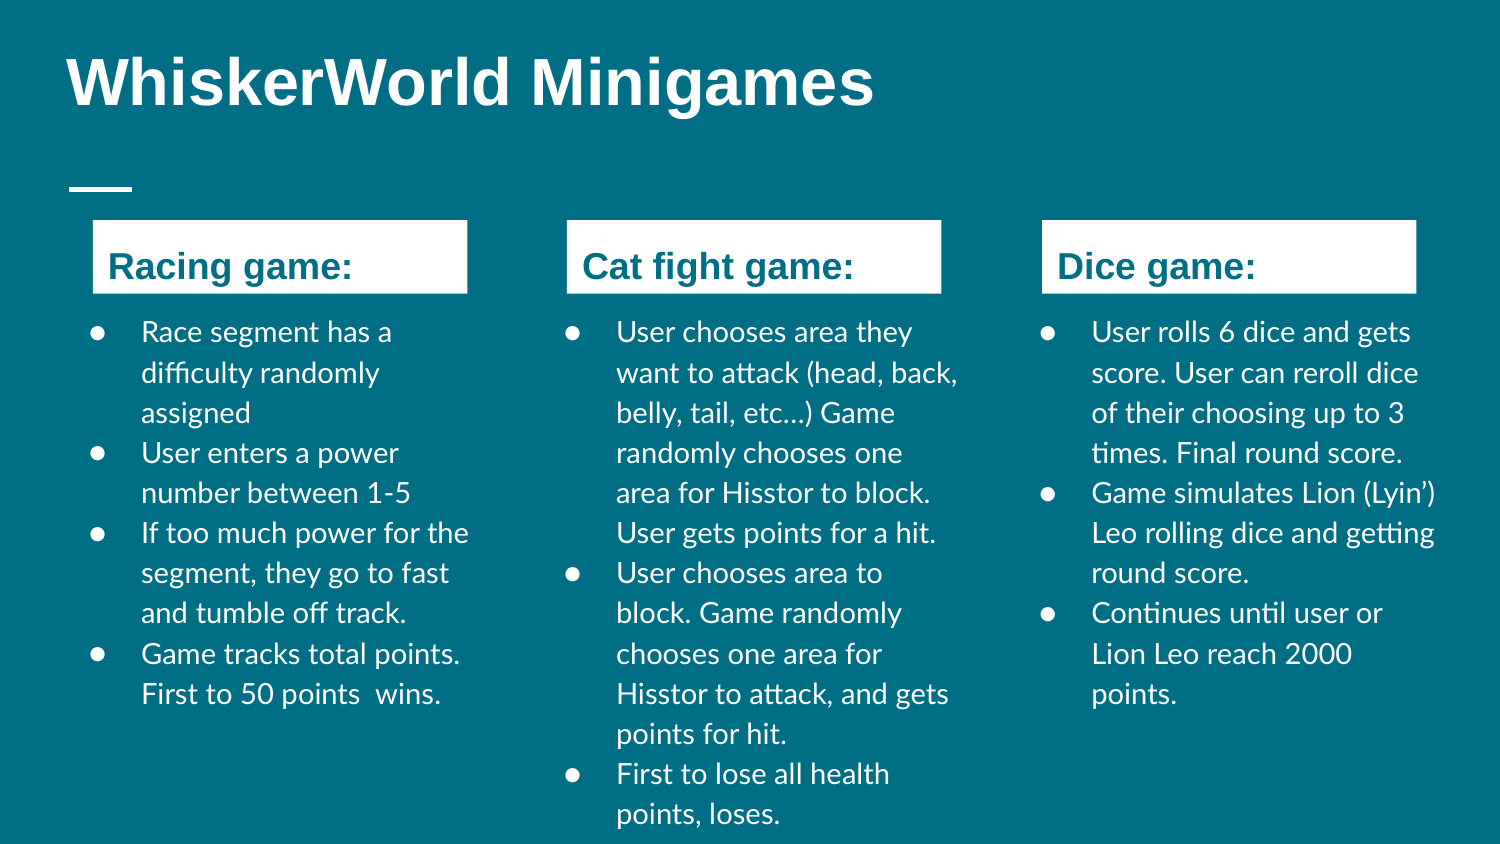

# WhiskerWorld Minigames

Race segment has a difficulty randomly assigned
User enters a power number between 1-5
If too much power for the segment, they go to fast and tumble off track.
Game tracks total points. First to 50 points  wins.
Racing game:

User chooses area they want to attack (head, back, belly, tail, etc…) Game randomly chooses one area for Hisstor to block.  User gets points for a hit.
User chooses area to block. Game randomly chooses one area for Hisstor to attack, and gets points for hit.
First to lose all health points, loses.
Cat fight game:

User rolls 6 dice and gets score. User can reroll dice of their choosing up to 3 times. Final round score.
Game simulates Lion (Lyin’) Leo rolling dice and getting round score.
Continues until user or Lion Leo reach 2000 points.
Dice game: